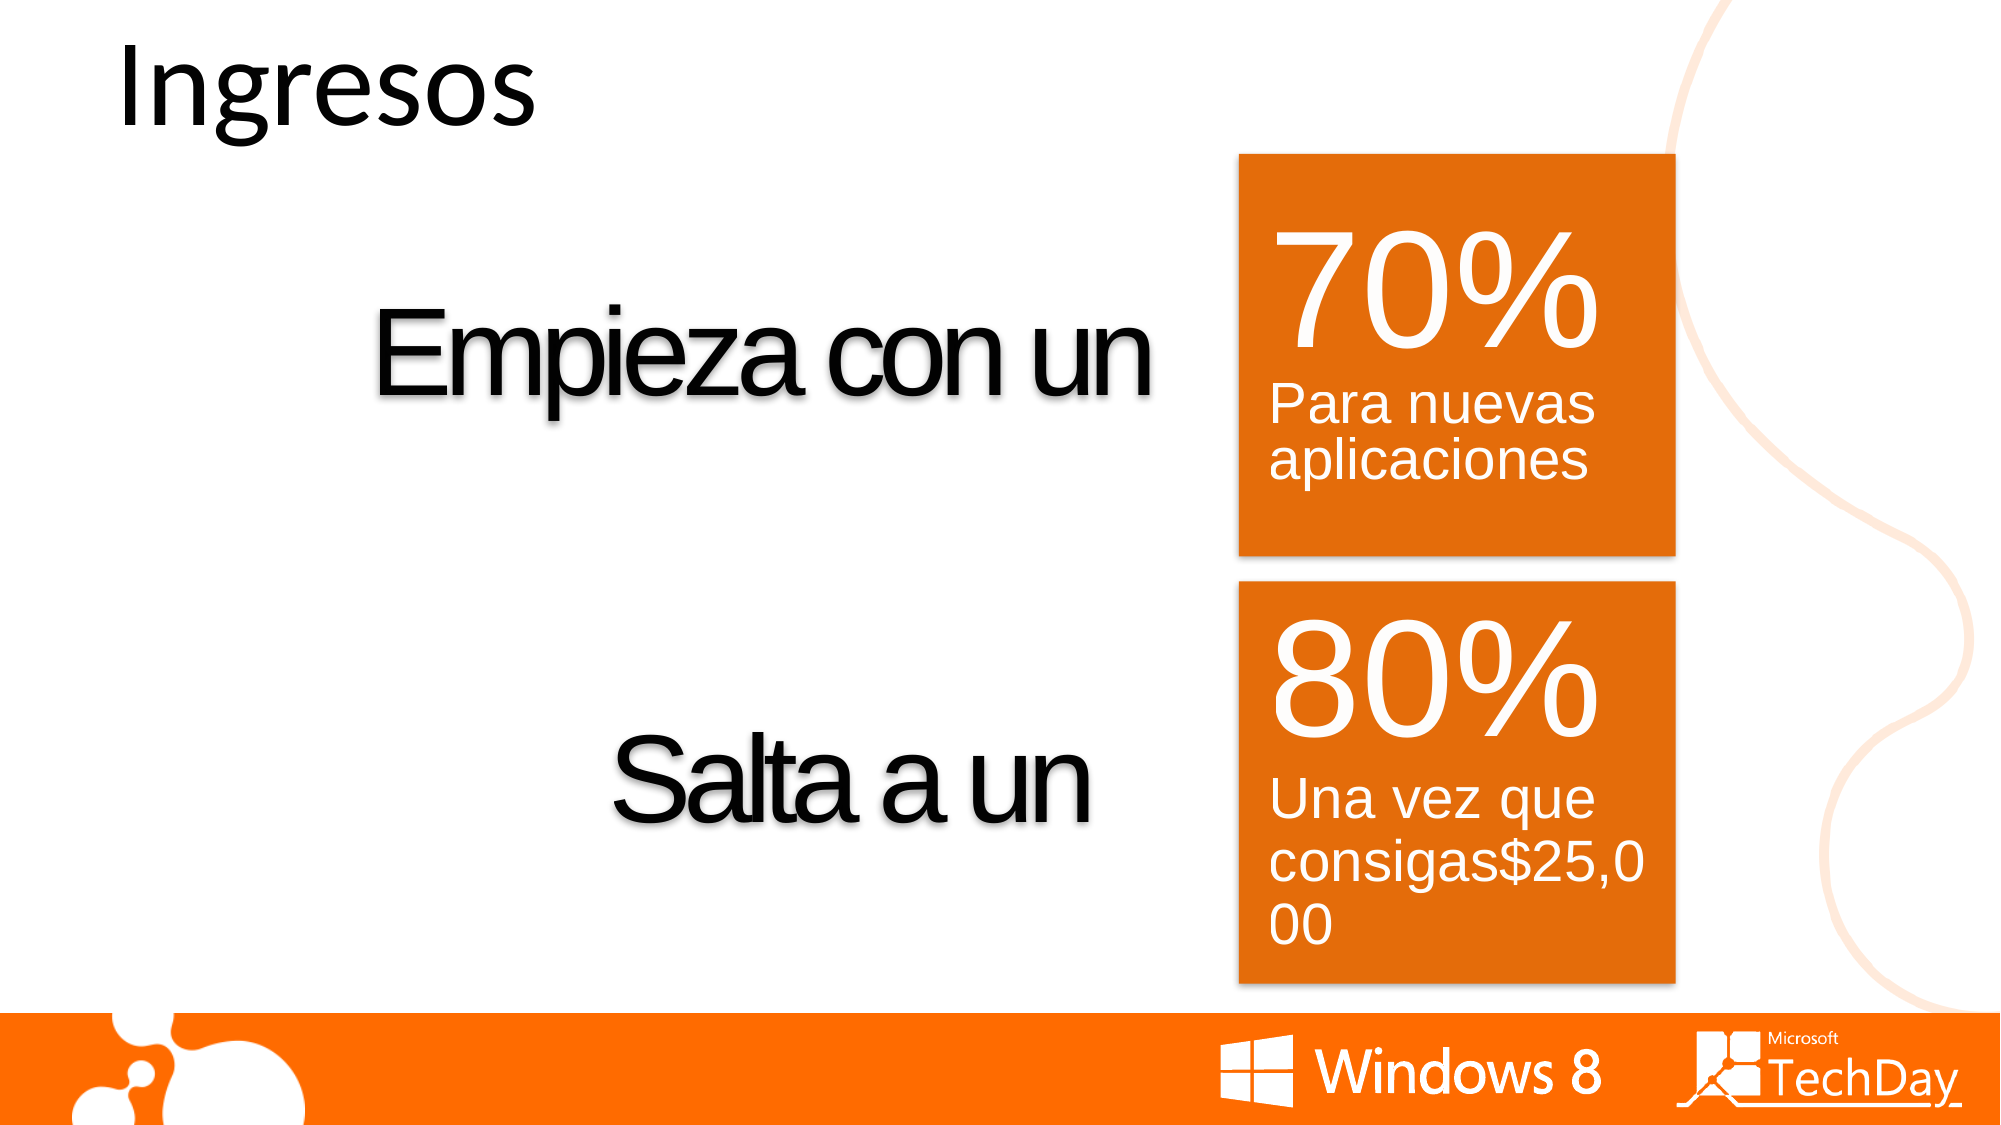

# Ingresos
70%
Para nuevas aplicaciones
Empieza con un
80%
Una vez que consigas$25,000
Salta a un